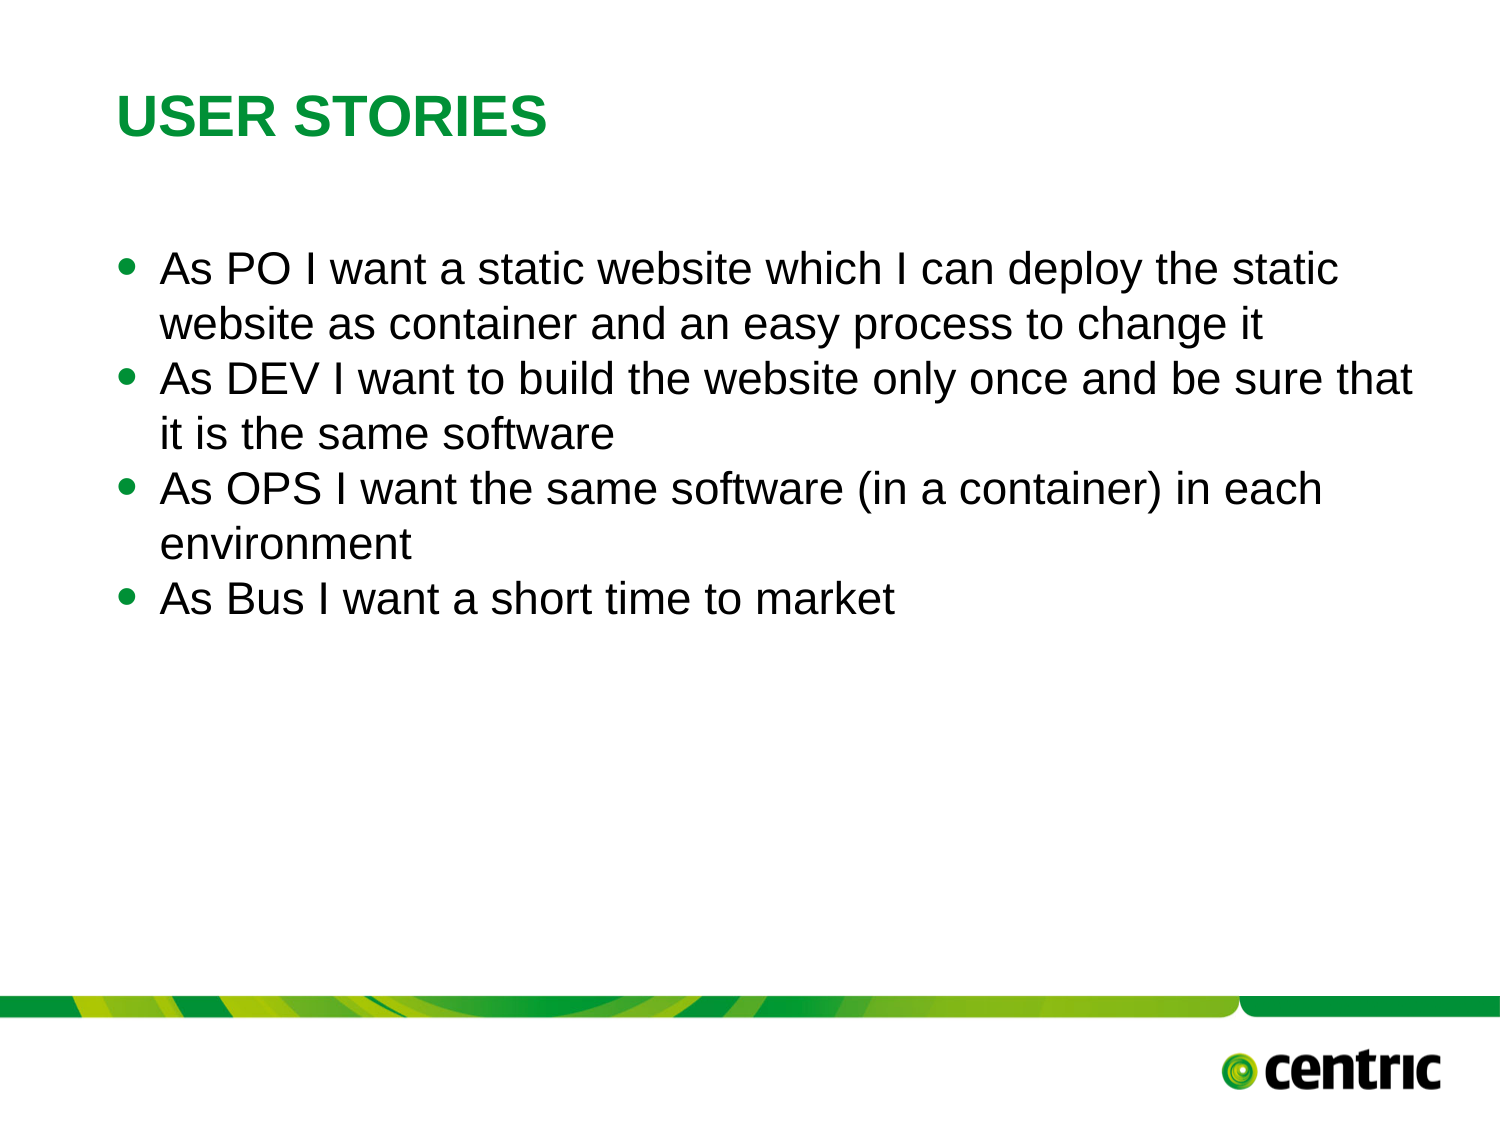

# User storIES
As PO I want a static website which I can deploy the static website as container and an easy process to change it
As DEV I want to build the website only once and be sure that it is the same software
As OPS I want the same software (in a container) in each environment
As Bus I want a short time to market

TITLE PRESENTATION
September 1, 2017